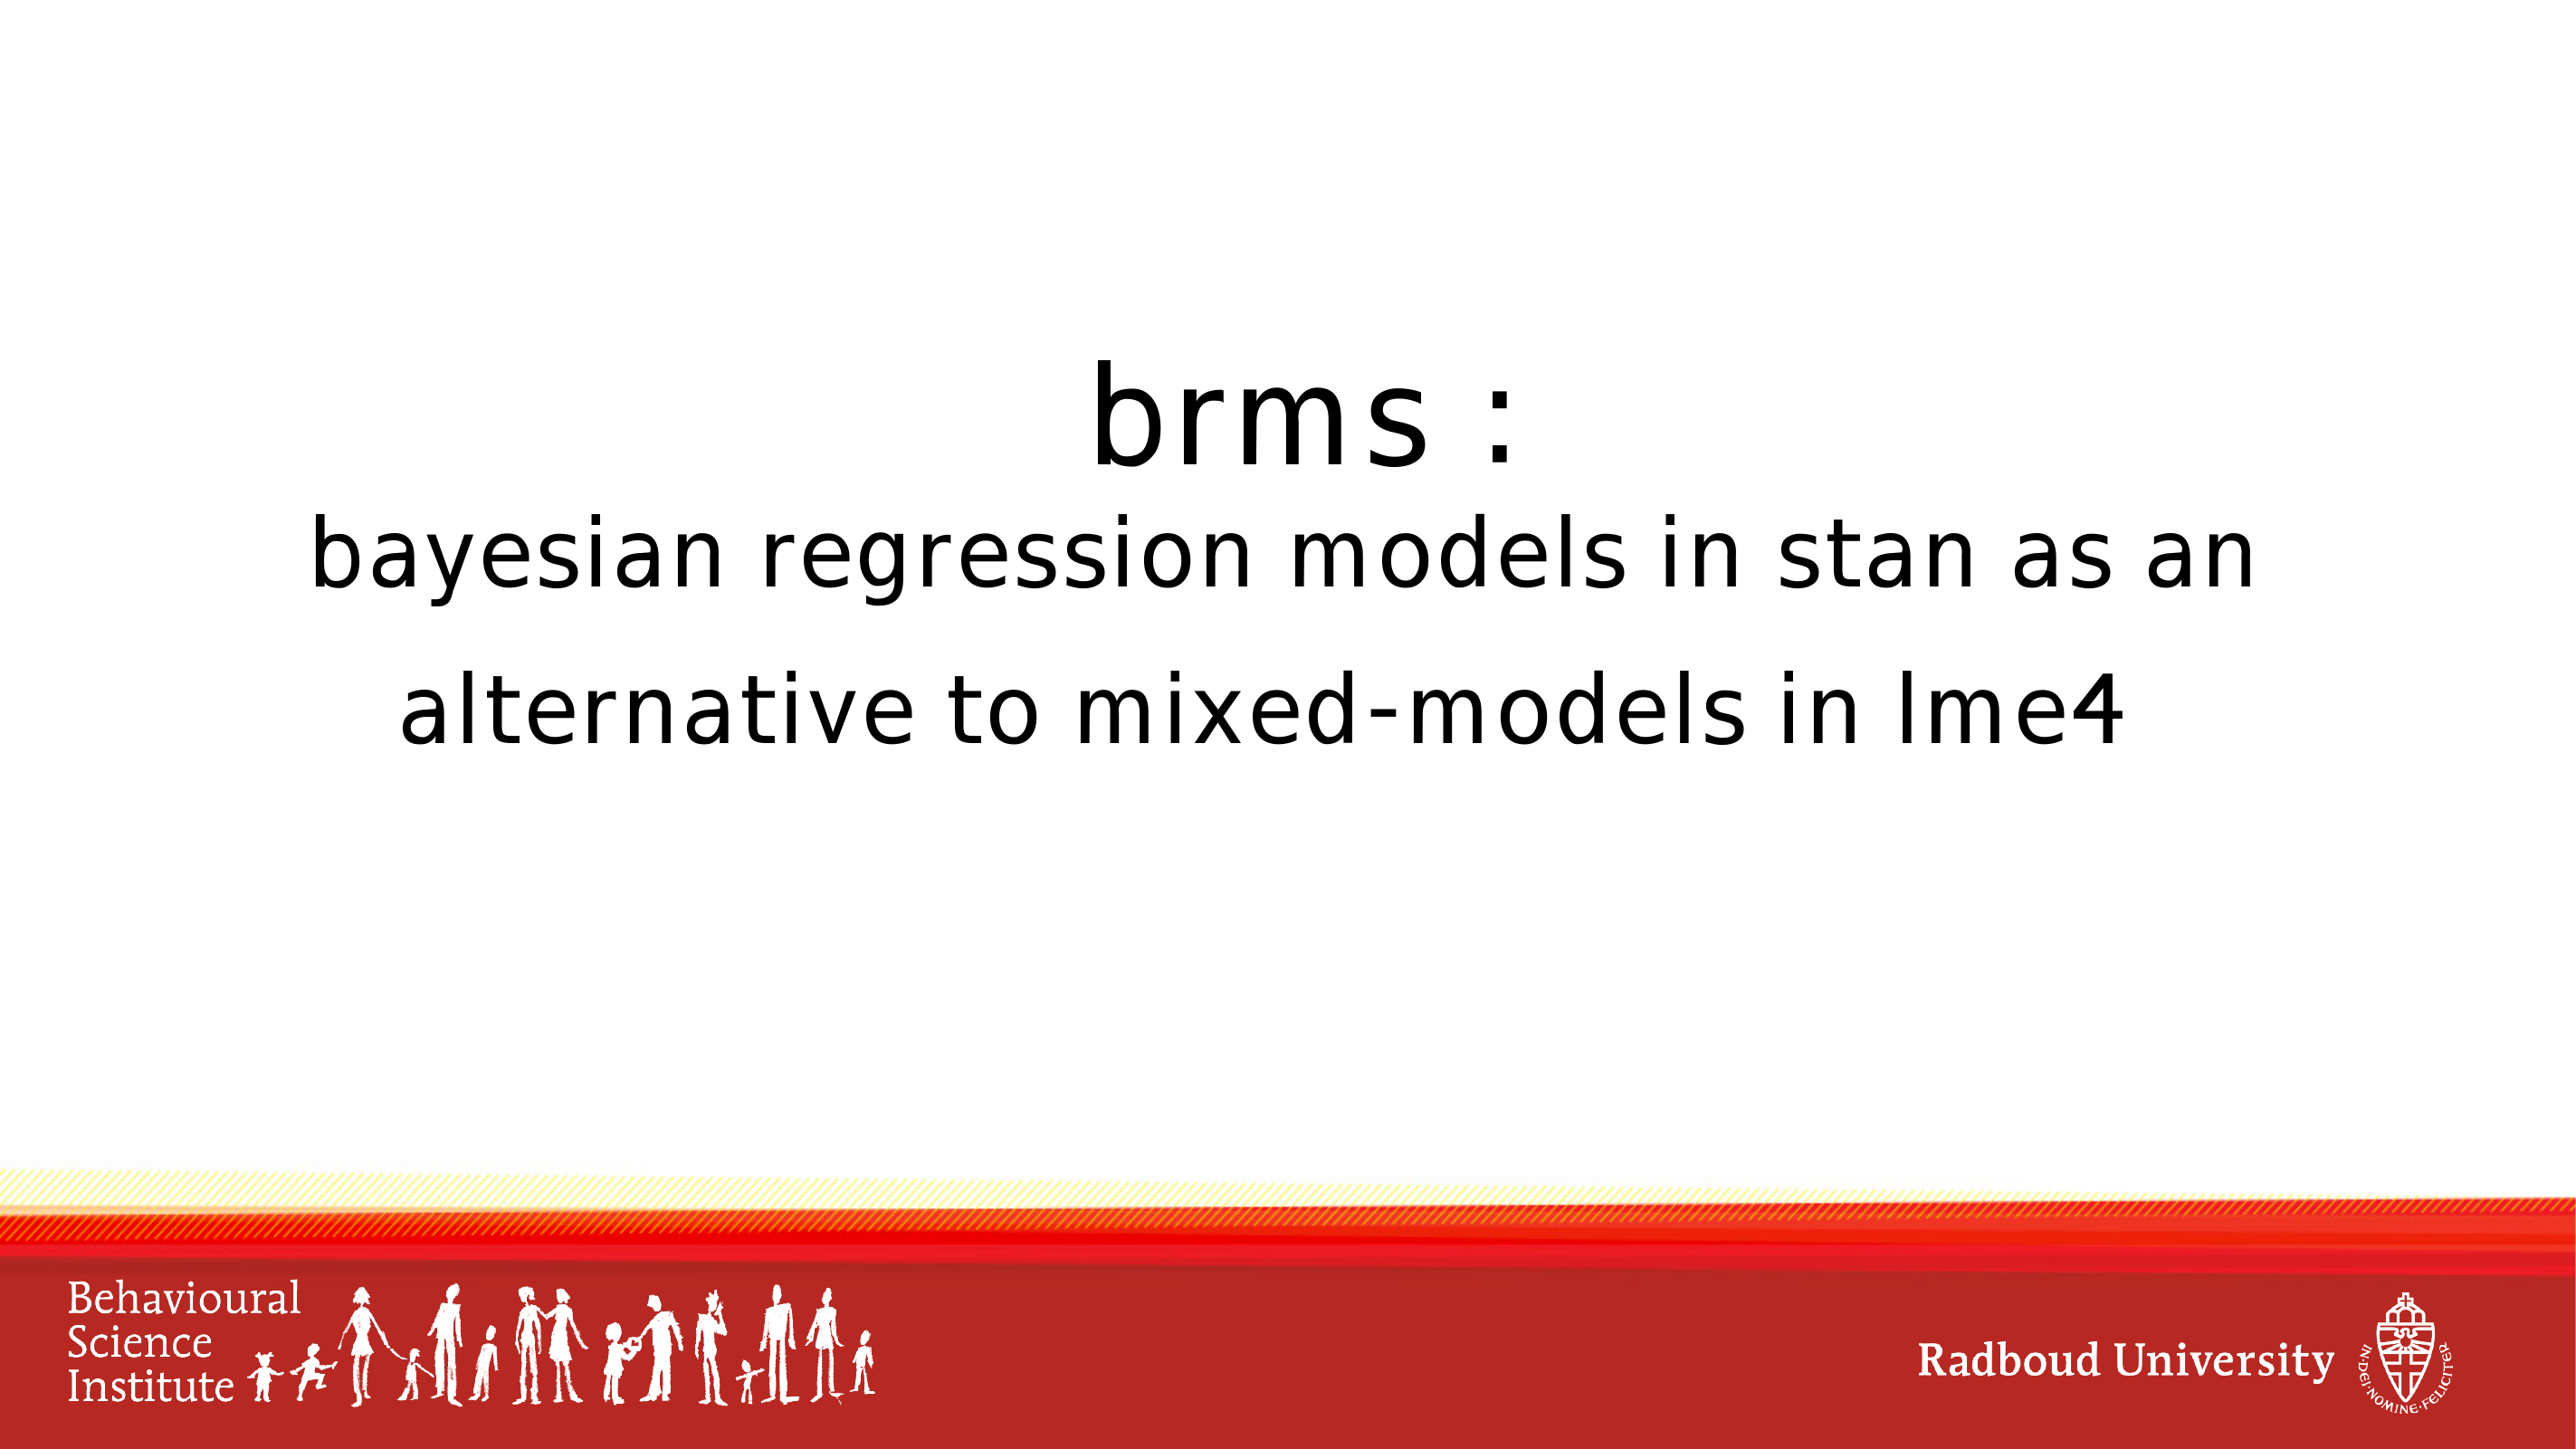

# brms : bayesian regression models in stan as an alternative to mixed-models in lme4